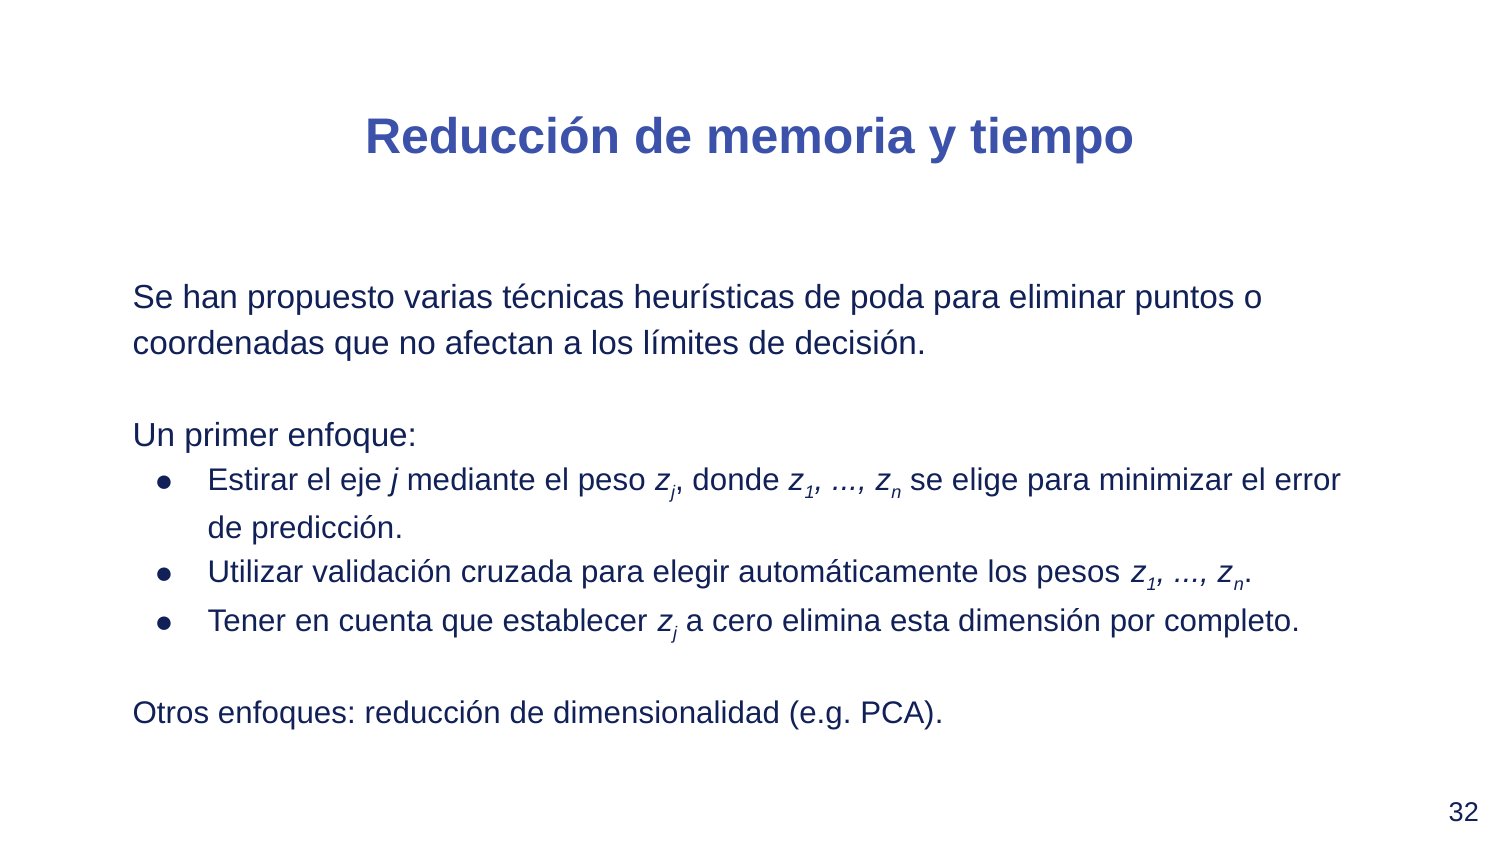

Reducción de memoria y tiempo
Se han propuesto varias técnicas heurísticas de poda para eliminar puntos o coordenadas que no afectan a los límites de decisión.

Un primer enfoque:
Estirar el eje j mediante el peso zj, donde z1, ..., zn se elige para minimizar el error de predicción.
Utilizar validación cruzada para elegir automáticamente los pesos z1, ..., zn.
Tener en cuenta que establecer zj a cero elimina esta dimensión por completo.

Otros enfoques: reducción de dimensionalidad (e.g. PCA).
32